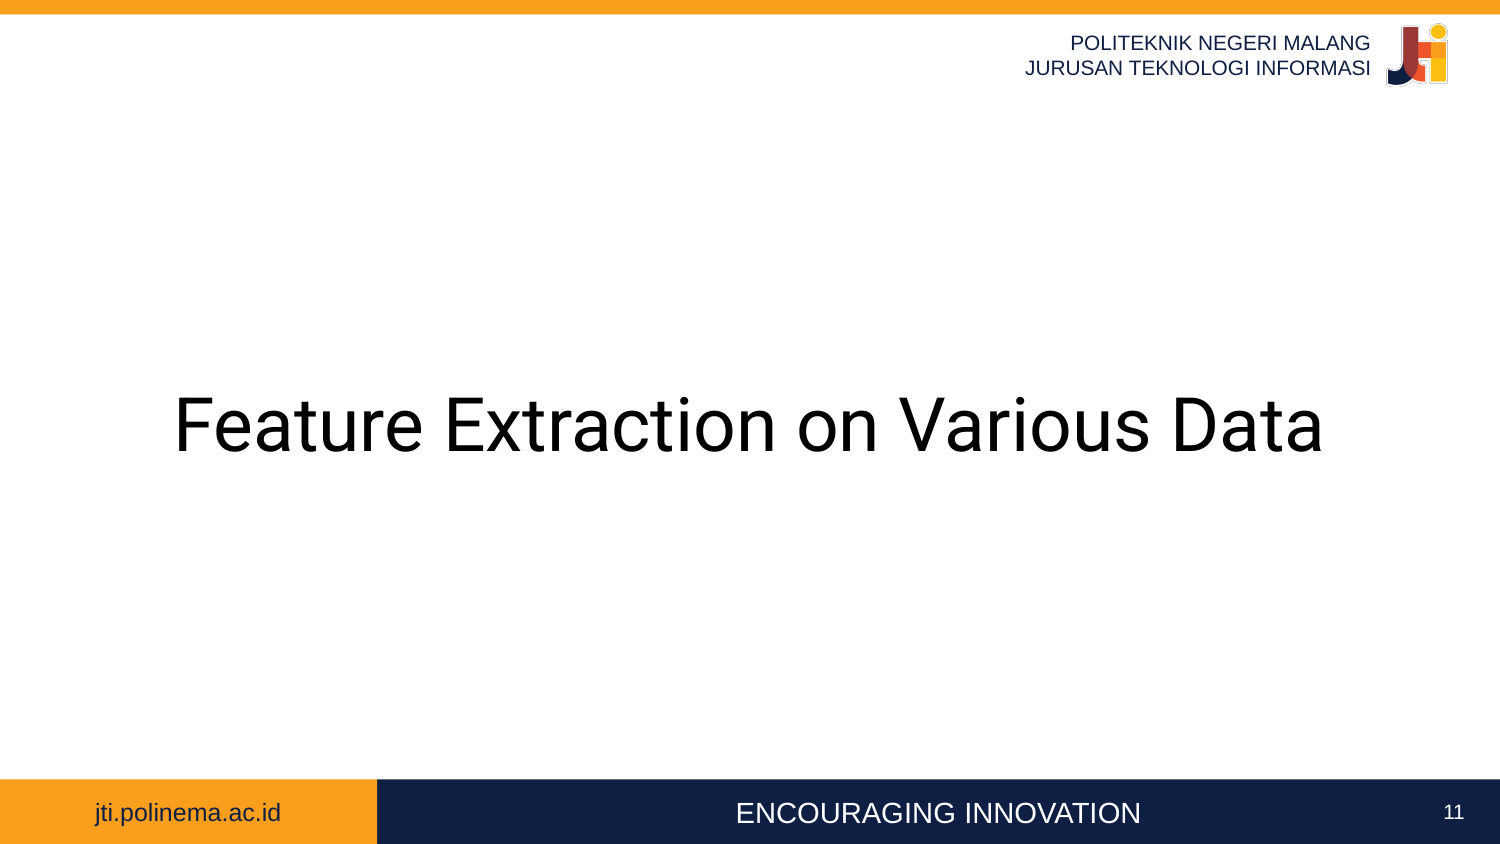

# Feature Extraction on Various Data
11